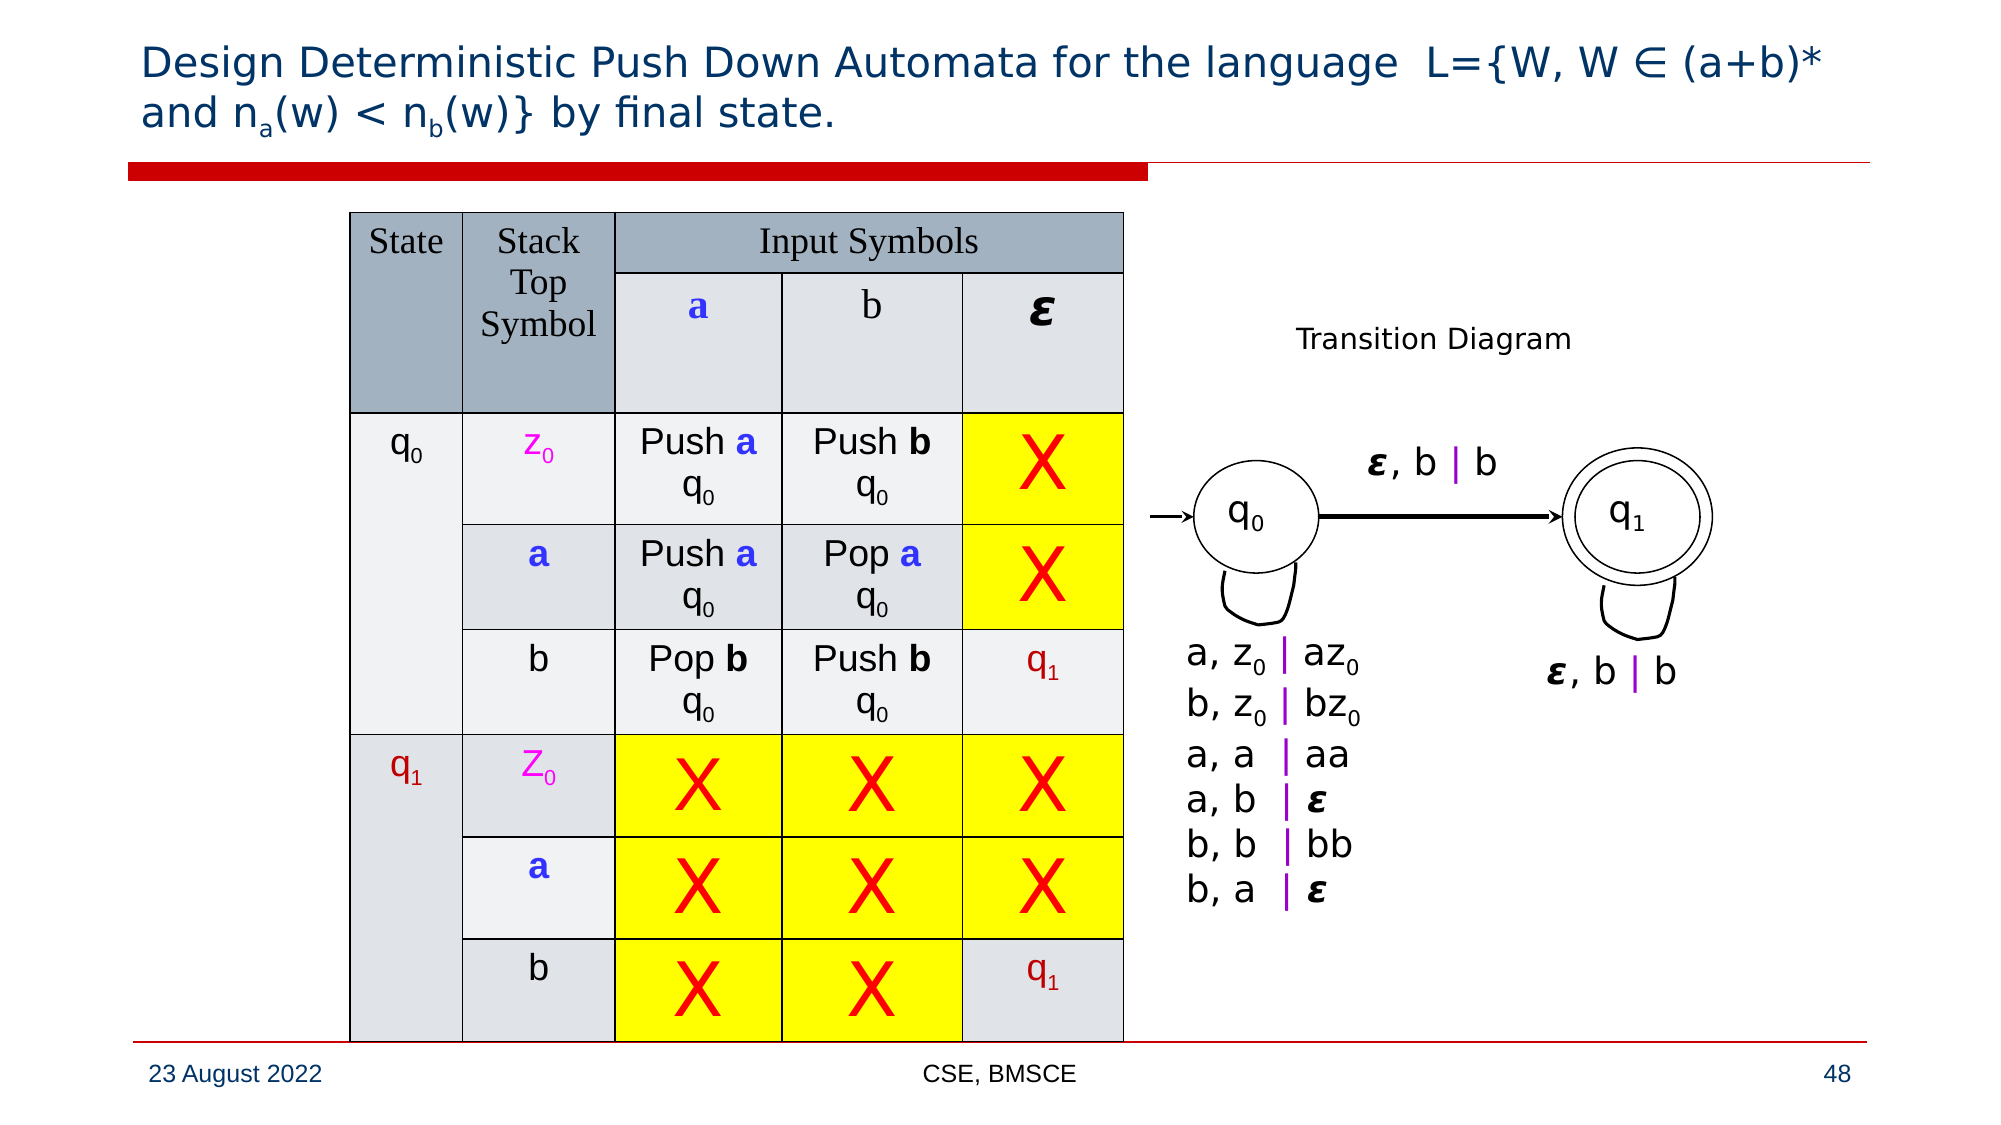

# Design Deterministic Push Down Automata for the language  L={W, W ∈ (a+b)* and na(w) < nb(w)} by final state.
| State | Stack Top Symbol | Input Symbols |  |  |
| --- | --- | --- | --- | --- |
|  |  | a | b | 𝞮 |
| q0 | z0 | Push a q0 | Push b q0 | X |
|  | a | Push a q0 | Pop a q0 | X |
|  | b | Pop b q0 | Push b q0 | q1 |
| q1 | Z0 | X | X | X |
|  | a | X | X | X |
|  | b | X | X | q1 |
Transition Diagram
𝞮, b | b

q0
q1

a, z0 | az0
b, z0 | bz0
a, a  | aa
a, b  | 𝞮
b, b  | bb
b, a  | 𝞮
𝞮, b | b
CSE, BMSCE
48
23 August 2022